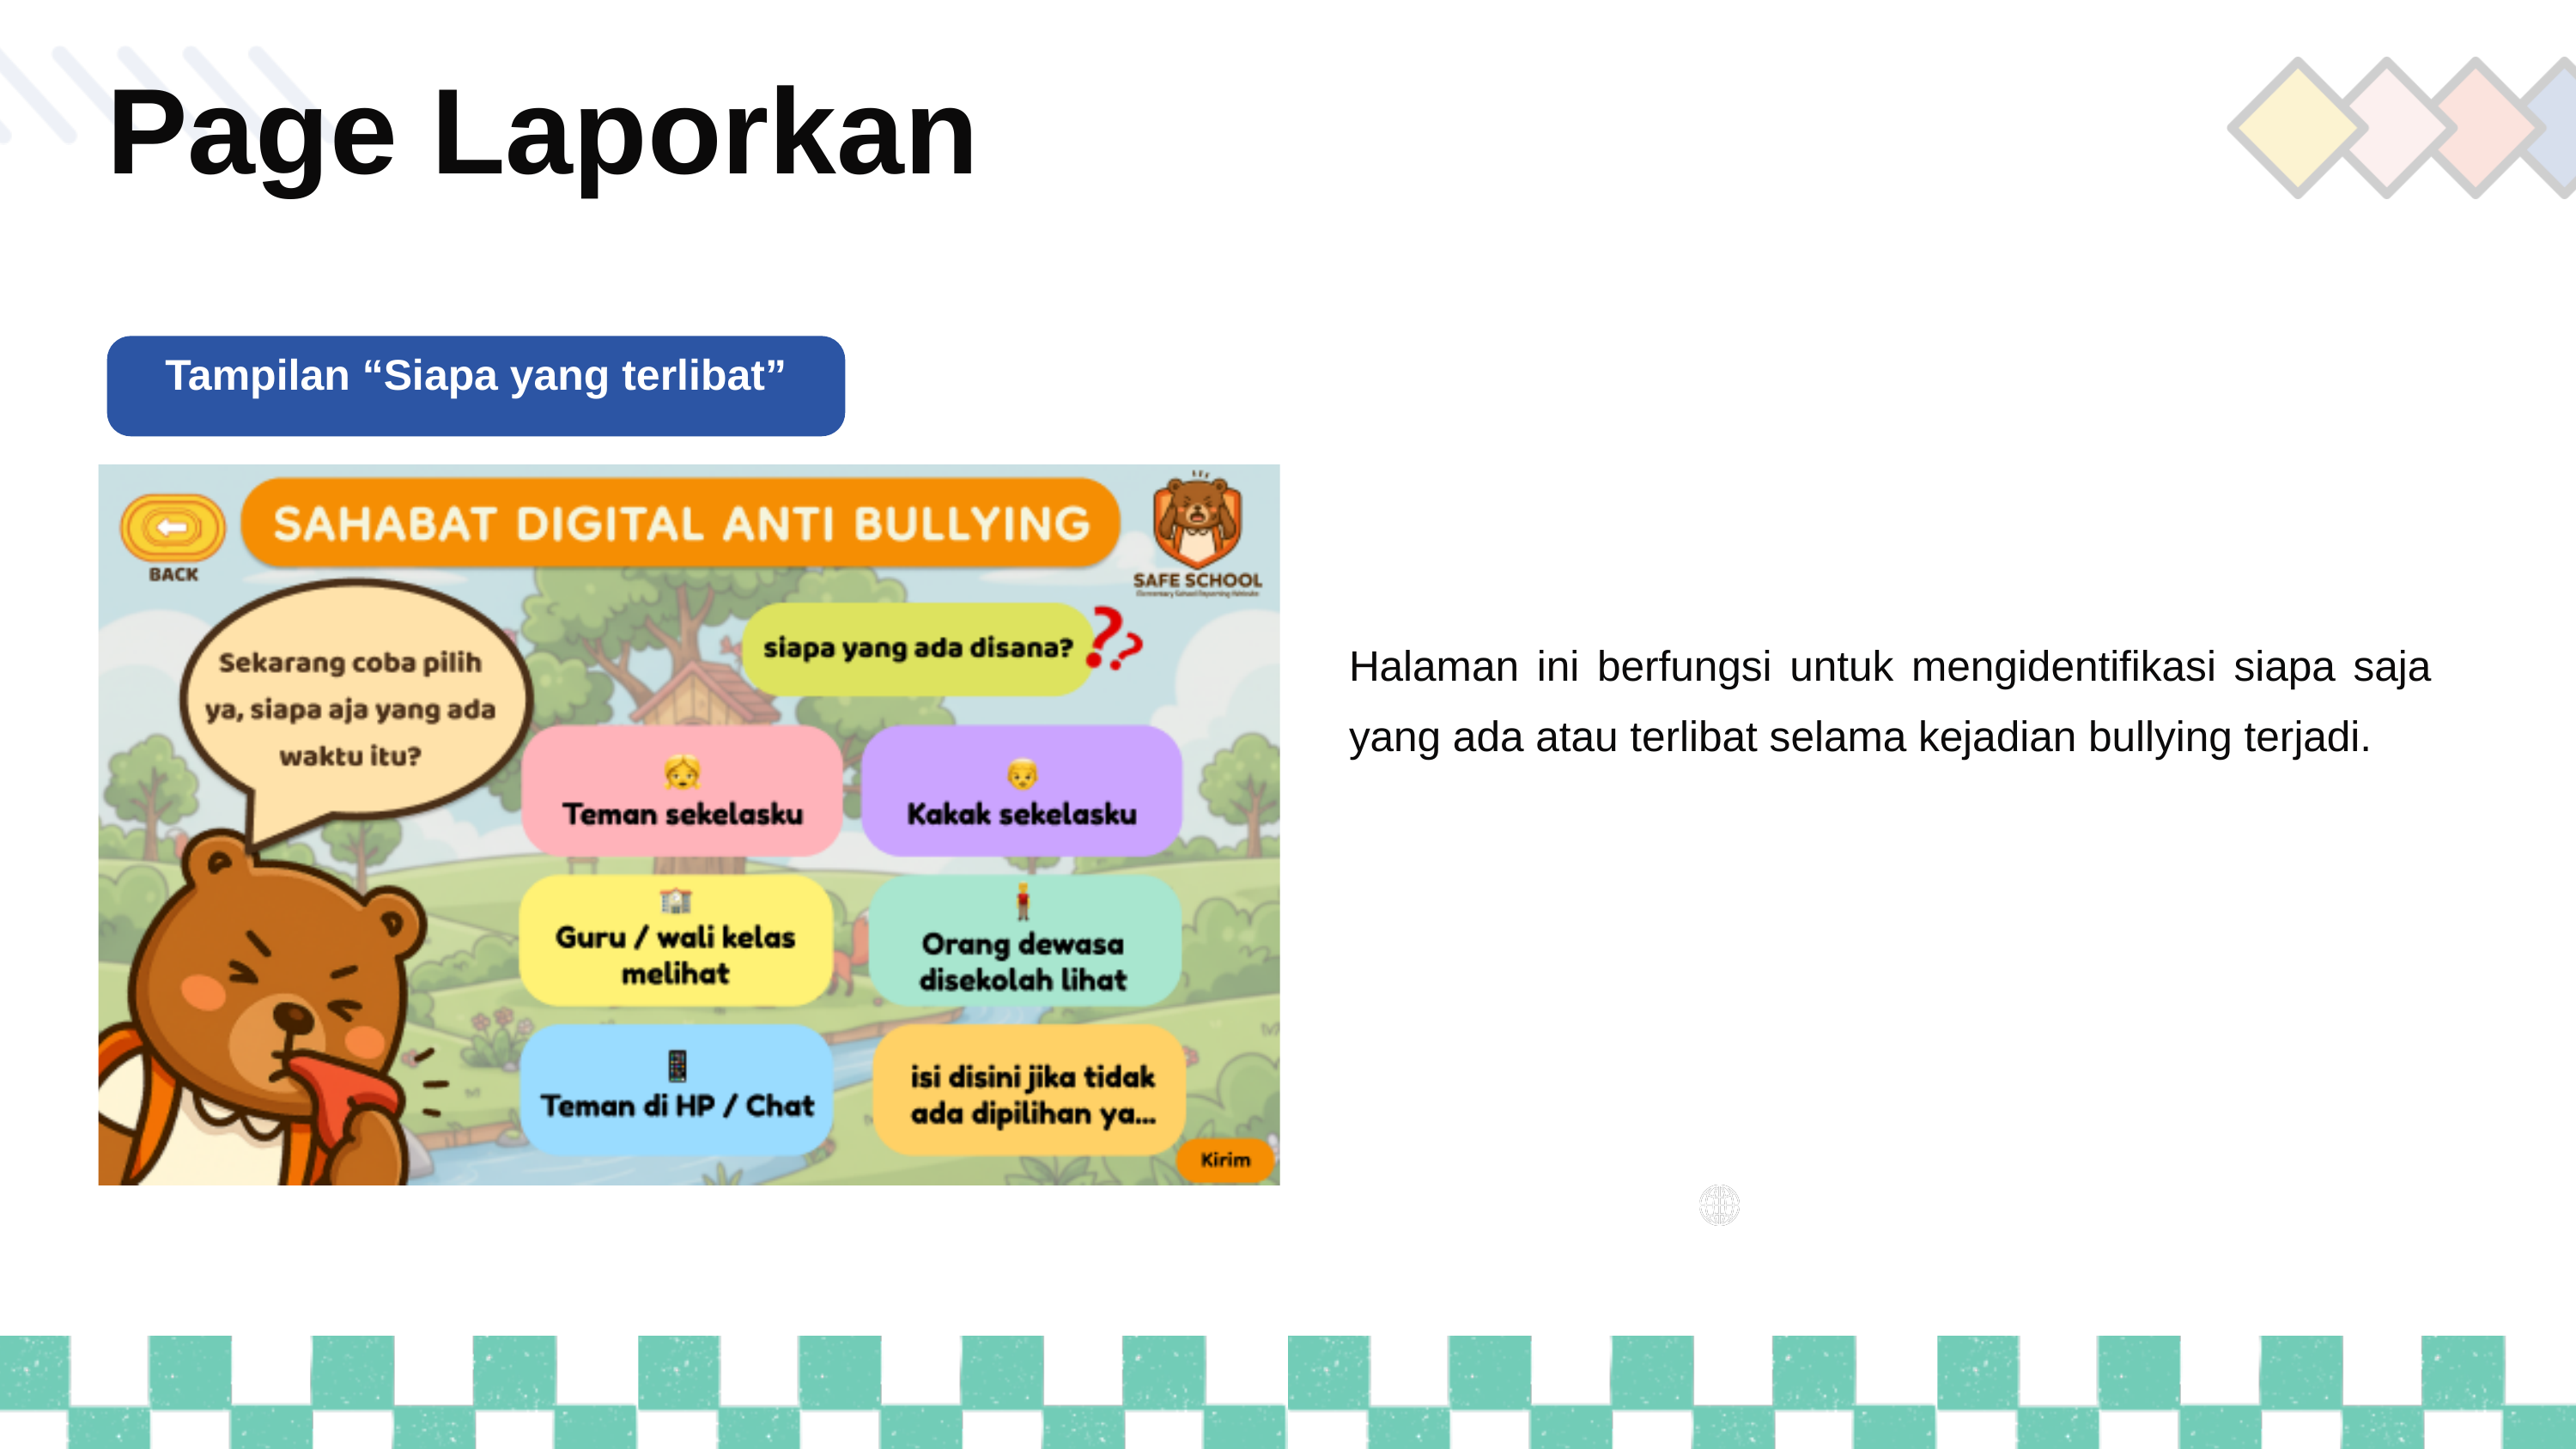

Page Laporkan

Tampilan “Siapa yang terlibat”

Halaman ini berfungsi untuk mengidentifikasi siapa saja yang ada atau terlibat selama kejadian bullying terjadi.